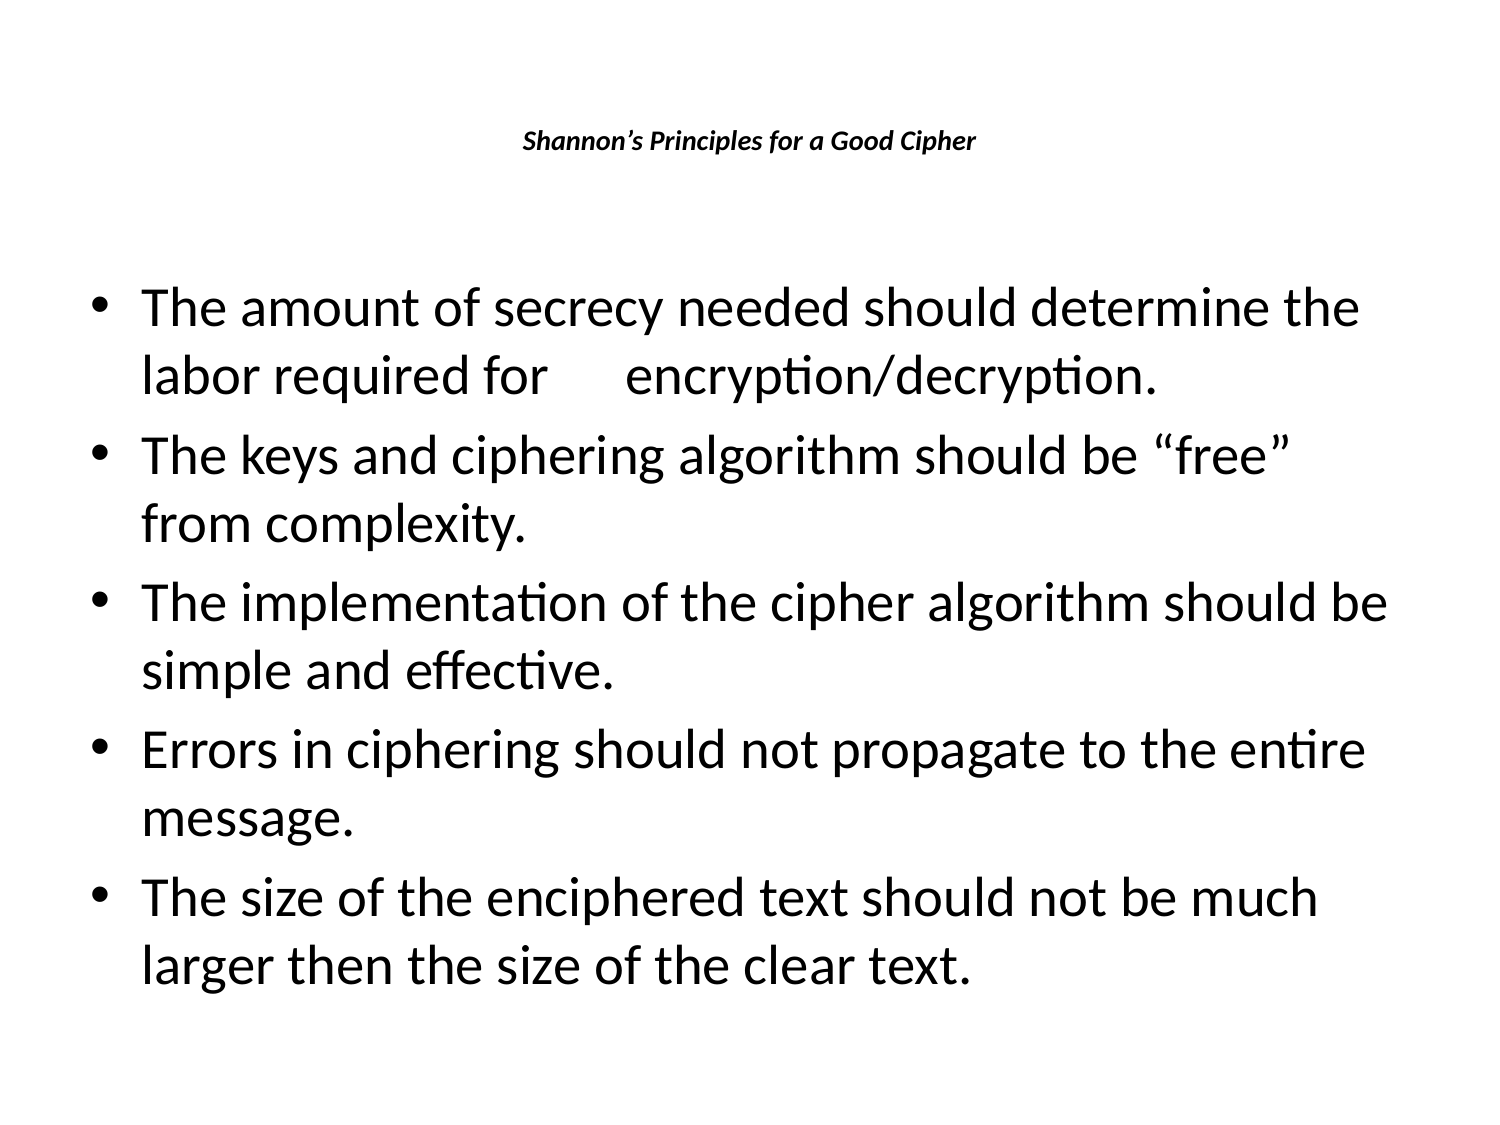

# Shannon’s Principles for a Good Cipher
The amount of secrecy needed should determine the labor required for      encryption/decryption.
The keys and ciphering algorithm should be “free” from complexity.
The implementation of the cipher algorithm should be simple and effective.
Errors in ciphering should not propagate to the entire message.
The size of the enciphered text should not be much larger then the size of the clear text.